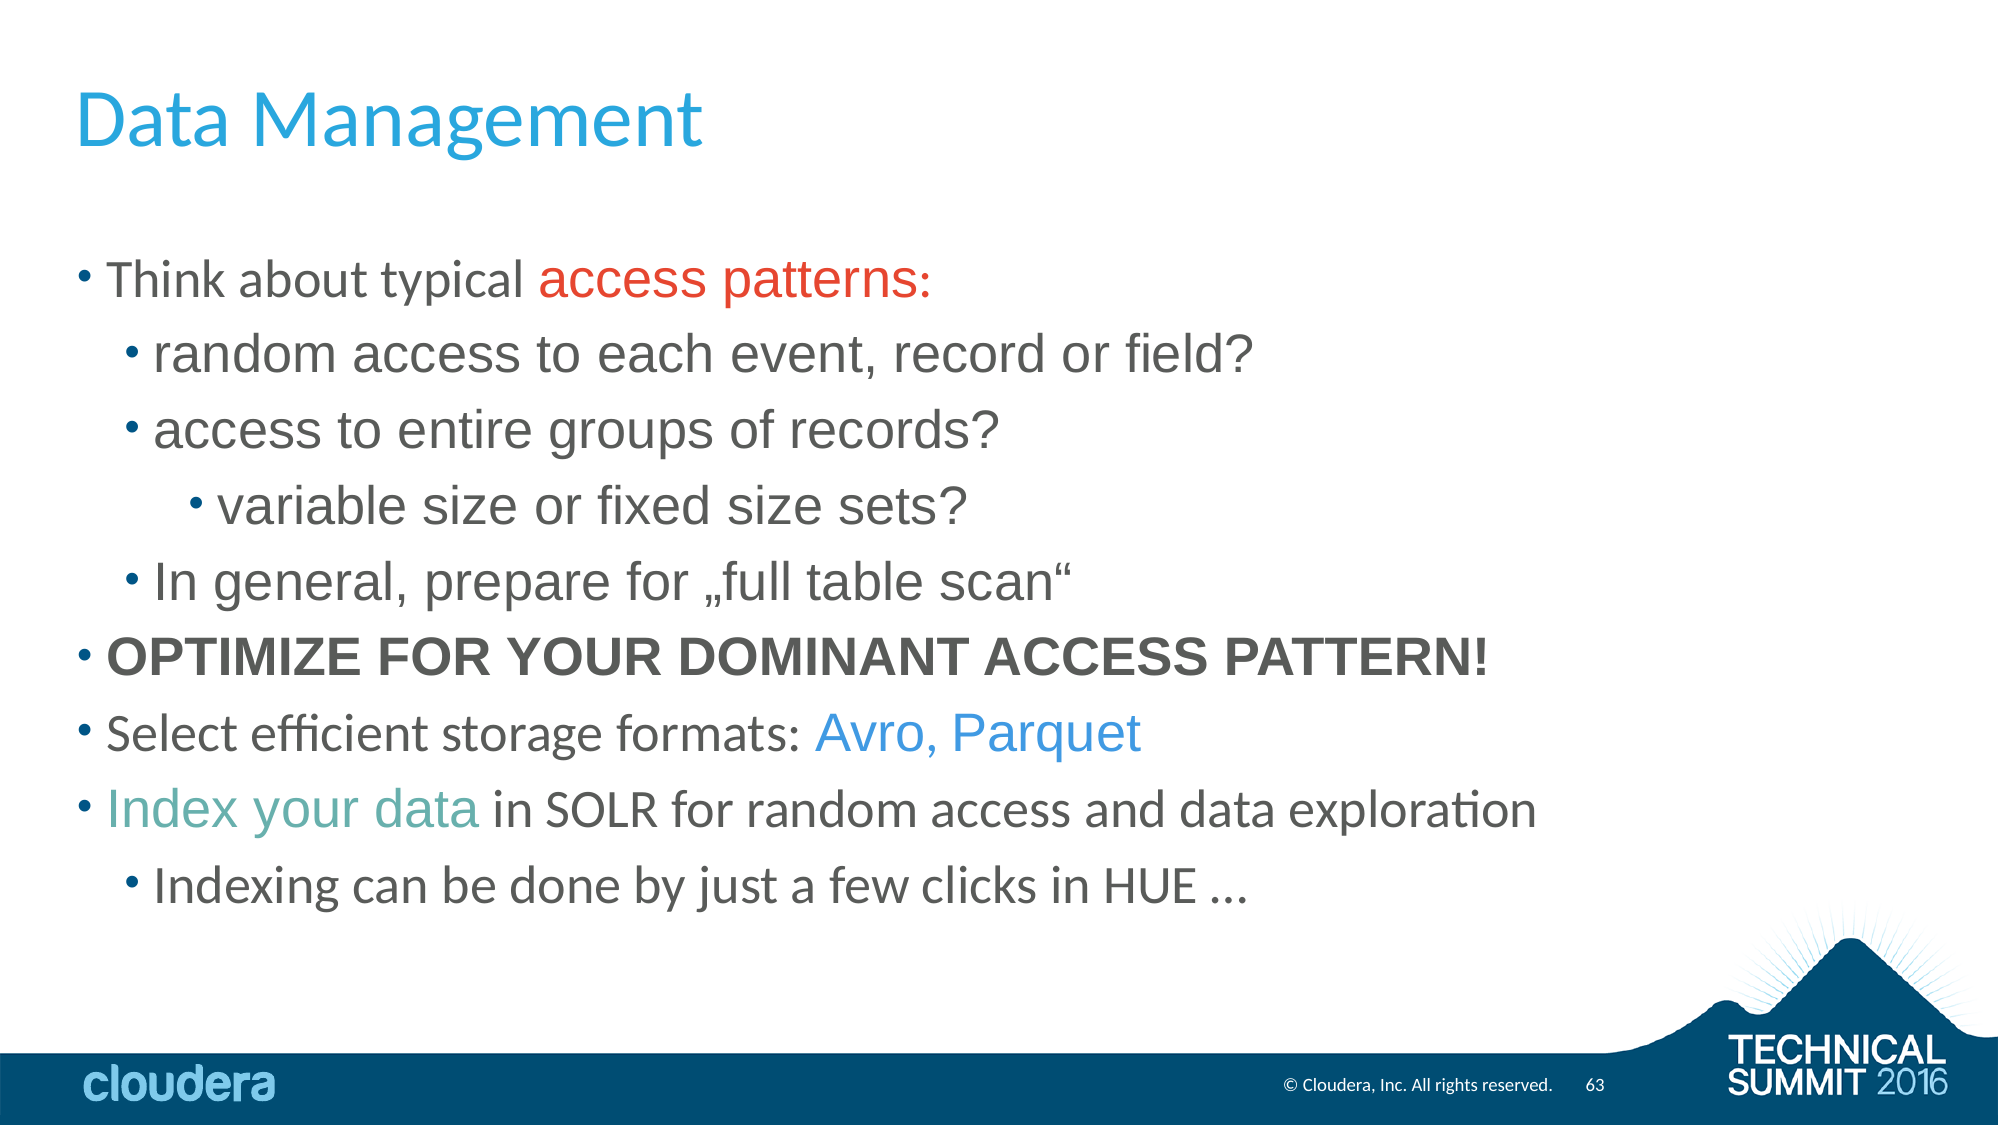

# Data Management
Think about typical access patterns:
random access to each event, record or field?
access to entire groups of records?
variable size or fixed size sets?
In general, prepare for „full table scan“
OPTIMIZE FOR YOUR DOMINANT ACCESS PATTERN!
Select efficient storage formats: Avro, Parquet
Index your data in SOLR for random access and data exploration
Indexing can be done by just a few clicks in HUE …